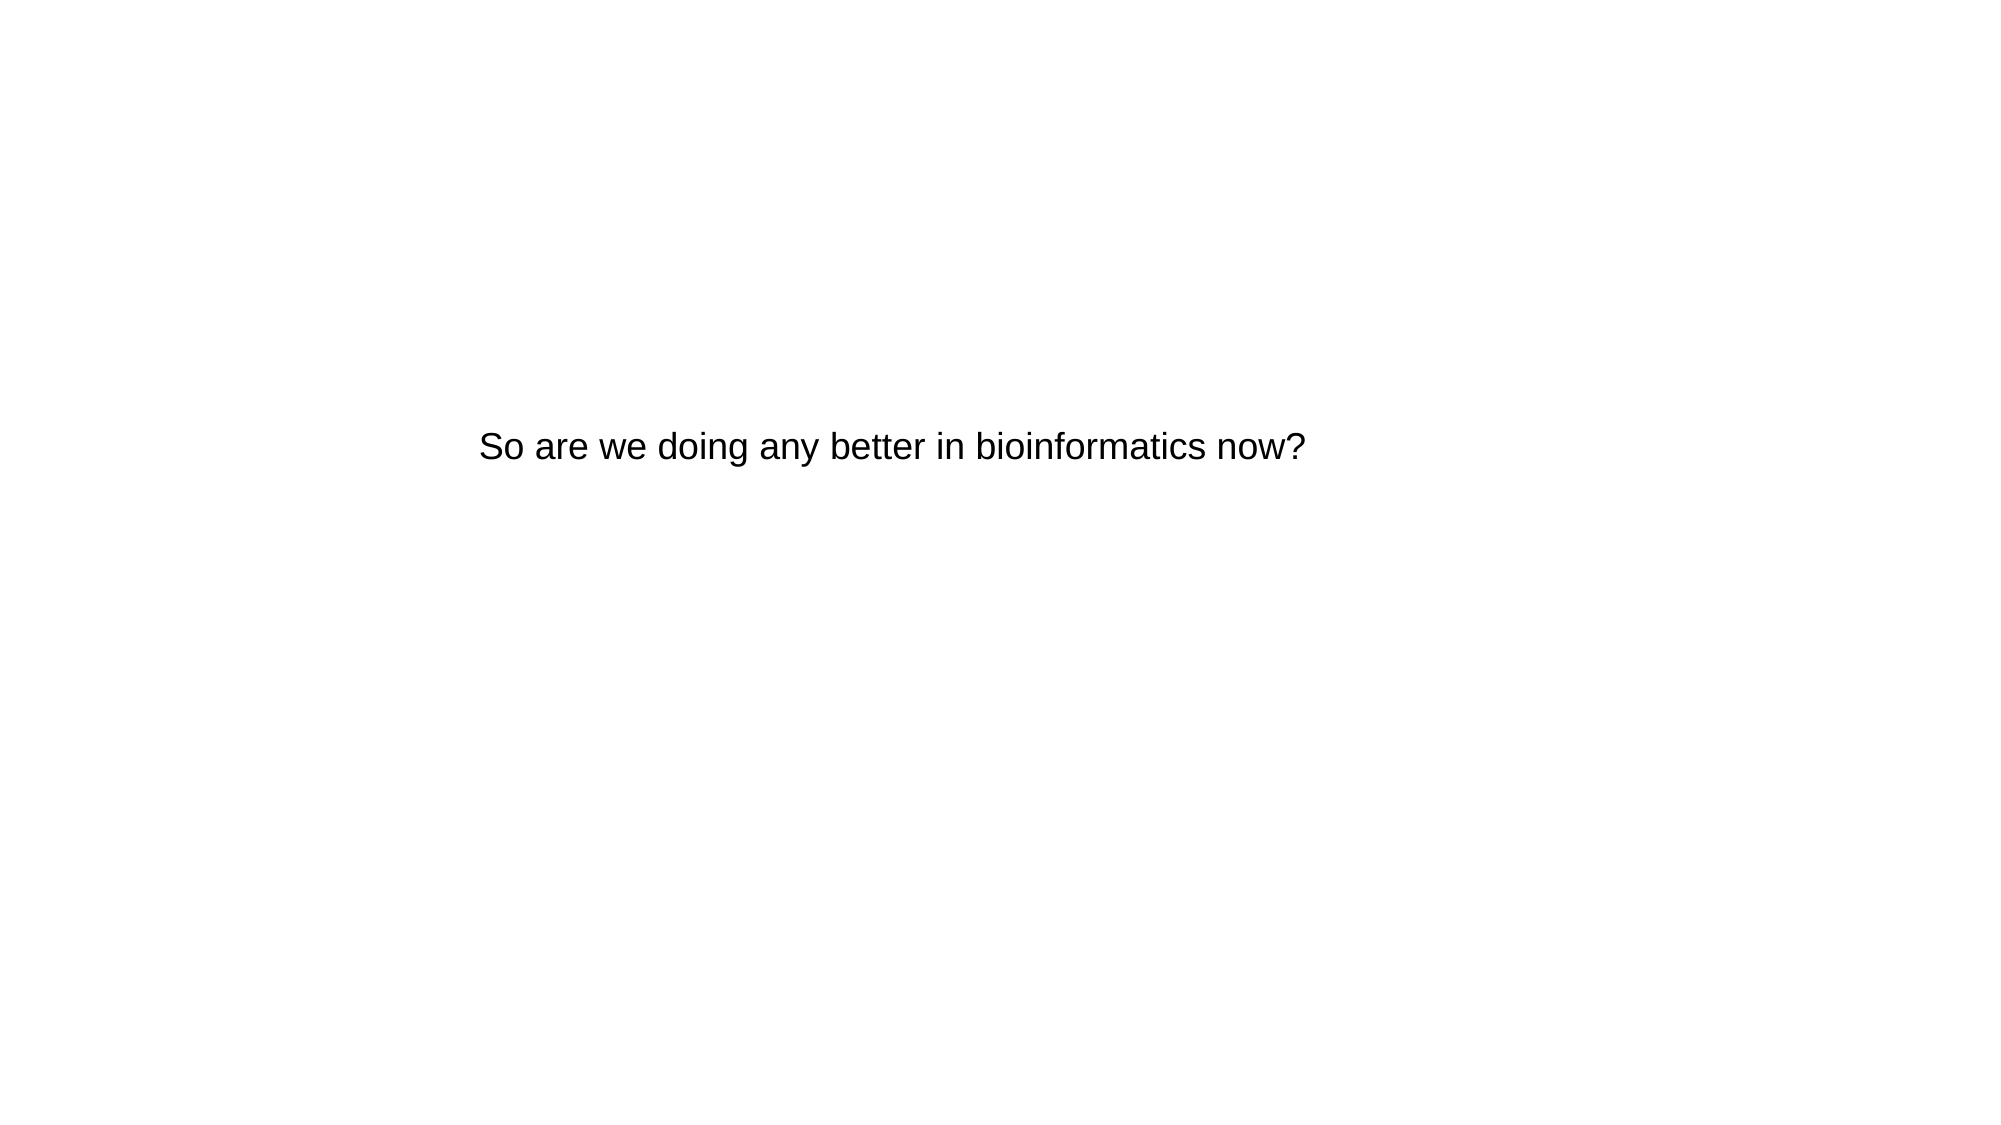

So are we doing any better in bioinformatics now?